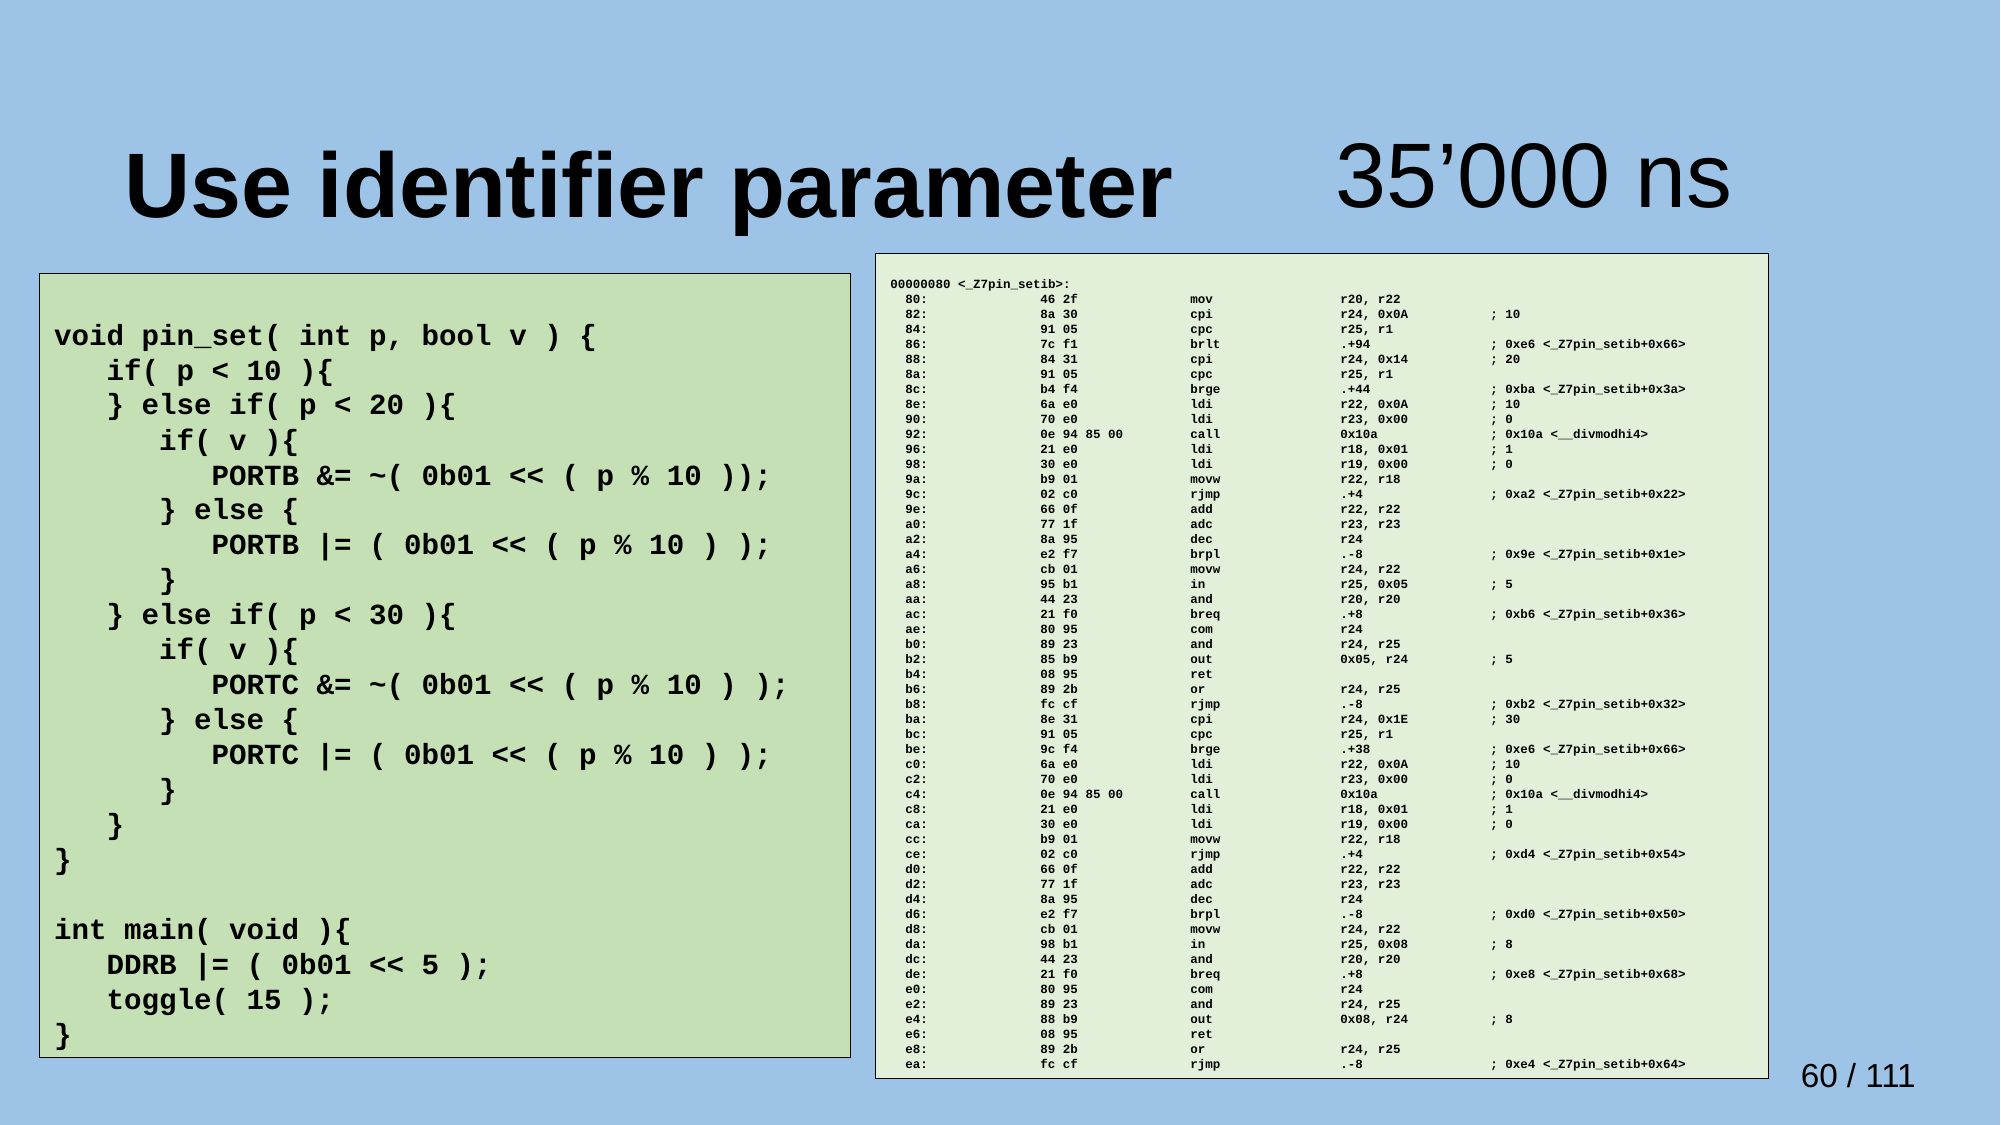

# Use identifier parameter
35’000 ns

00000080 <_Z7pin_setib>:
  80:	46 2f       	mov	r20, r22
  82:	8a 30       	cpi	r24, 0x0A	; 10
  84:	91 05       	cpc	r25, r1
  86:	7c f1       	brlt	.+94     	; 0xe6 <_Z7pin_setib+0x66>
  88:	84 31       	cpi	r24, 0x14	; 20
  8a:	91 05       	cpc	r25, r1
  8c:	b4 f4       	brge	.+44     	; 0xba <_Z7pin_setib+0x3a>
  8e:	6a e0       	ldi	r22, 0x0A	; 10
  90:	70 e0       	ldi	r23, 0x00	; 0
  92:	0e 94 85 00 	call	0x10a	; 0x10a <__divmodhi4>
  96:	21 e0       	ldi	r18, 0x01	; 1
  98:	30 e0       	ldi	r19, 0x00	; 0
  9a:	b9 01       	movw	r22, r18
  9c:	02 c0       	rjmp	.+4      	; 0xa2 <_Z7pin_setib+0x22>
  9e:	66 0f       	add	r22, r22
  a0:	77 1f       	adc	r23, r23
  a2:	8a 95       	dec	r24
  a4:	e2 f7       	brpl	.-8      	; 0x9e <_Z7pin_setib+0x1e>
  a6:	cb 01       	movw	r24, r22
  a8:	95 b1       	in	r25, 0x05	; 5
  aa:	44 23       	and	r20, r20
  ac:	21 f0       	breq	.+8      	; 0xb6 <_Z7pin_setib+0x36>
  ae:	80 95       	com	r24
  b0:	89 23       	and	r24, r25
  b2:	85 b9       	out	0x05, r24	; 5
  b4:	08 95       	ret
  b6:	89 2b       	or	r24, r25
  b8:	fc cf       	rjmp	.-8      	; 0xb2 <_Z7pin_setib+0x32>
  ba:	8e 31       	cpi	r24, 0x1E	; 30
  bc:	91 05       	cpc	r25, r1
  be:	9c f4       	brge	.+38     	; 0xe6 <_Z7pin_setib+0x66>
  c0:	6a e0       	ldi	r22, 0x0A	; 10
  c2:	70 e0       	ldi	r23, 0x00	; 0
  c4:	0e 94 85 00 	call	0x10a	; 0x10a <__divmodhi4>
  c8:	21 e0       	ldi	r18, 0x01	; 1
  ca:	30 e0       	ldi	r19, 0x00	; 0
  cc:	b9 01       	movw	r22, r18
  ce:	02 c0       	rjmp	.+4      	; 0xd4 <_Z7pin_setib+0x54>
  d0:	66 0f       	add	r22, r22
  d2:	77 1f       	adc	r23, r23
  d4:	8a 95       	dec	r24
  d6:	e2 f7       	brpl	.-8      	; 0xd0 <_Z7pin_setib+0x50>
  d8:	cb 01       	movw	r24, r22
  da:	98 b1       	in	r25, 0x08	; 8
  dc:	44 23       	and	r20, r20
  de:	21 f0       	breq	.+8      	; 0xe8 <_Z7pin_setib+0x68>
  e0:	80 95       	com	r24
  e2:	89 23       	and	r24, r25
  e4:	88 b9       	out	0x08, r24	; 8
  e6:	08 95       	ret
  e8:	89 2b       	or	r24, r25
  ea:	fc cf       	rjmp	.-8      	; 0xe4 <_Z7pin_setib+0x64>

void pin_set( int p, bool v ) {
   if( p < 10 ){
   } else if( p < 20 ){
      if( v ){
         PORTB &= ~( 0b01 << ( p % 10 ));
      } else {
         PORTB |= ( 0b01 << ( p % 10 ) );
      }
   } else if( p < 30 ){
      if( v ){
         PORTC &= ~( 0b01 << ( p % 10 ) );
      } else {
         PORTC |= ( 0b01 << ( p % 10 ) );
      }
   }
}

int main( void ){
   DDRB |= ( 0b01 << 5 );
   toggle( 15 );
}